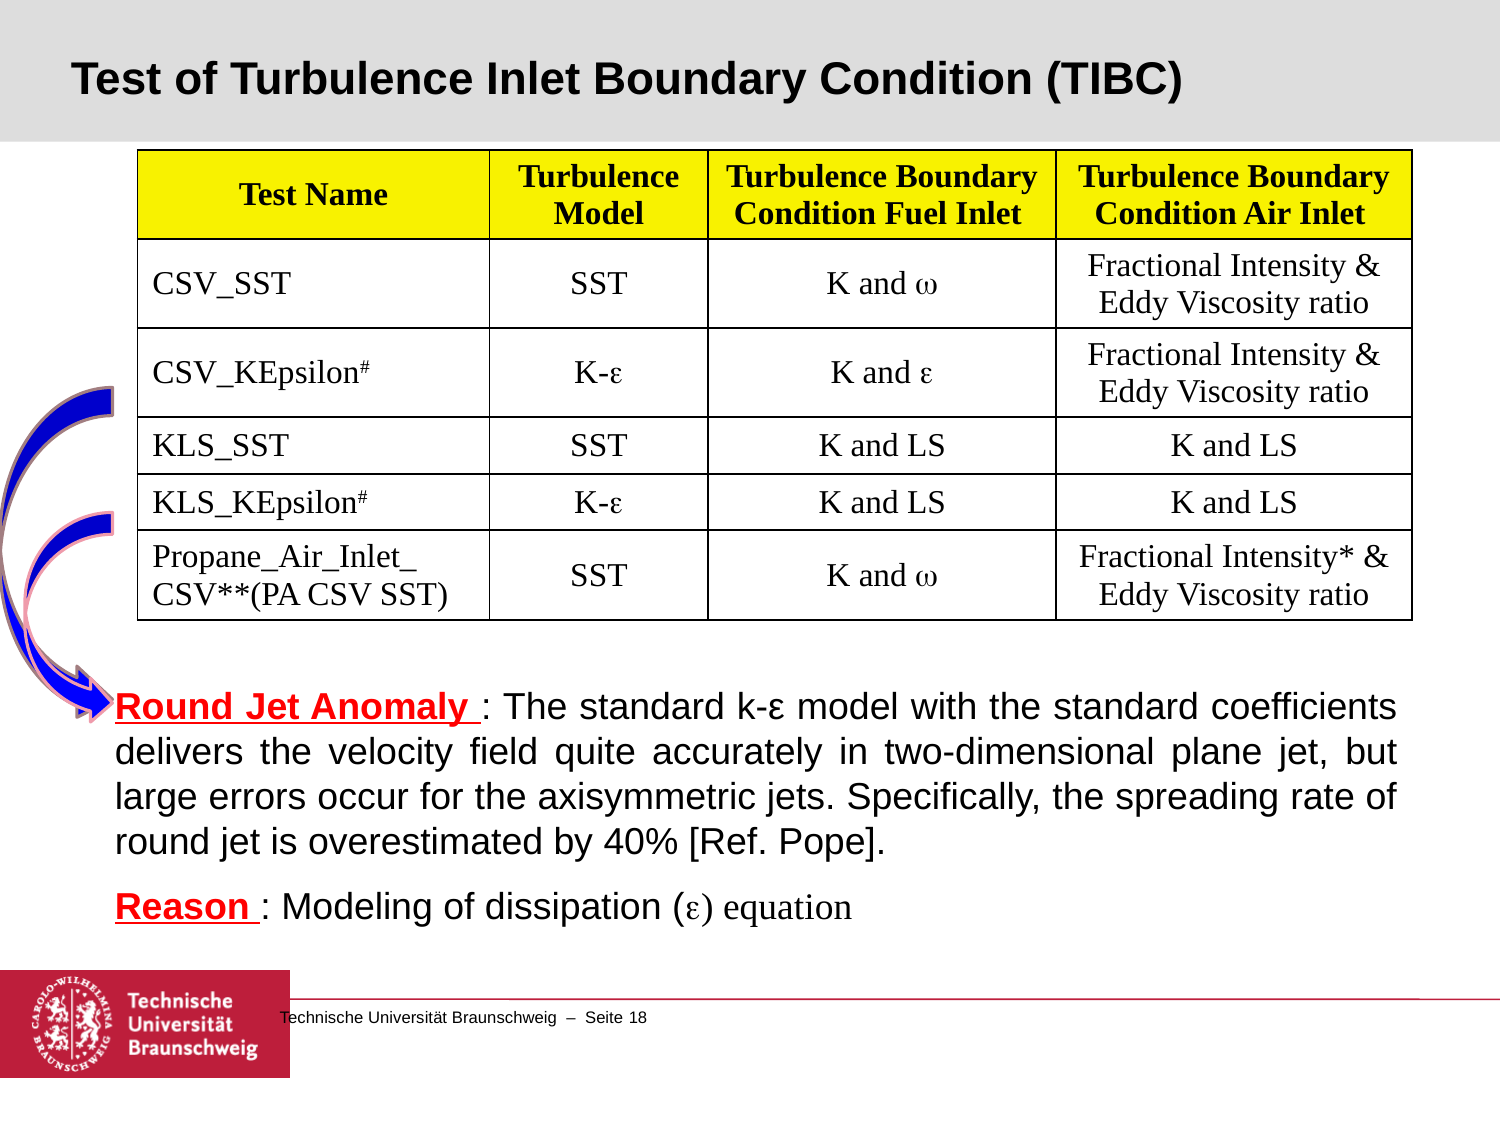

# Test of Turbulence Inlet Boundary Condition (TIBC)
| Test Name | Turbulence Model | Turbulence Boundary Condition Fuel Inlet | Turbulence Boundary Condition Air Inlet |
| --- | --- | --- | --- |
| CSV\_SST | SST | K and ω | Fractional Intensity & Eddy Viscosity ratio |
| CSV\_KEpsilon# | K-ε | K and ε | Fractional Intensity & Eddy Viscosity ratio |
| KLS\_SST | SST | K and LS | K and LS |
| KLS\_KEpsilon# | K-ε | K and LS | K and LS |
| Propane\_Air\_Inlet\_ CSV\*\*(PA CSV SST) | SST | K and ω | Fractional Intensity\* & Eddy Viscosity ratio |

Round Jet Anomaly : The standard k-ε model with the standard coefficients delivers the velocity field quite accurately in two-dimensional plane jet, but large errors occur for the axisymmetric jets. Specifically, the spreading rate of round jet is overestimated by 40% [Ref. Pope].
Reason : Modeling of dissipation (ε) equation